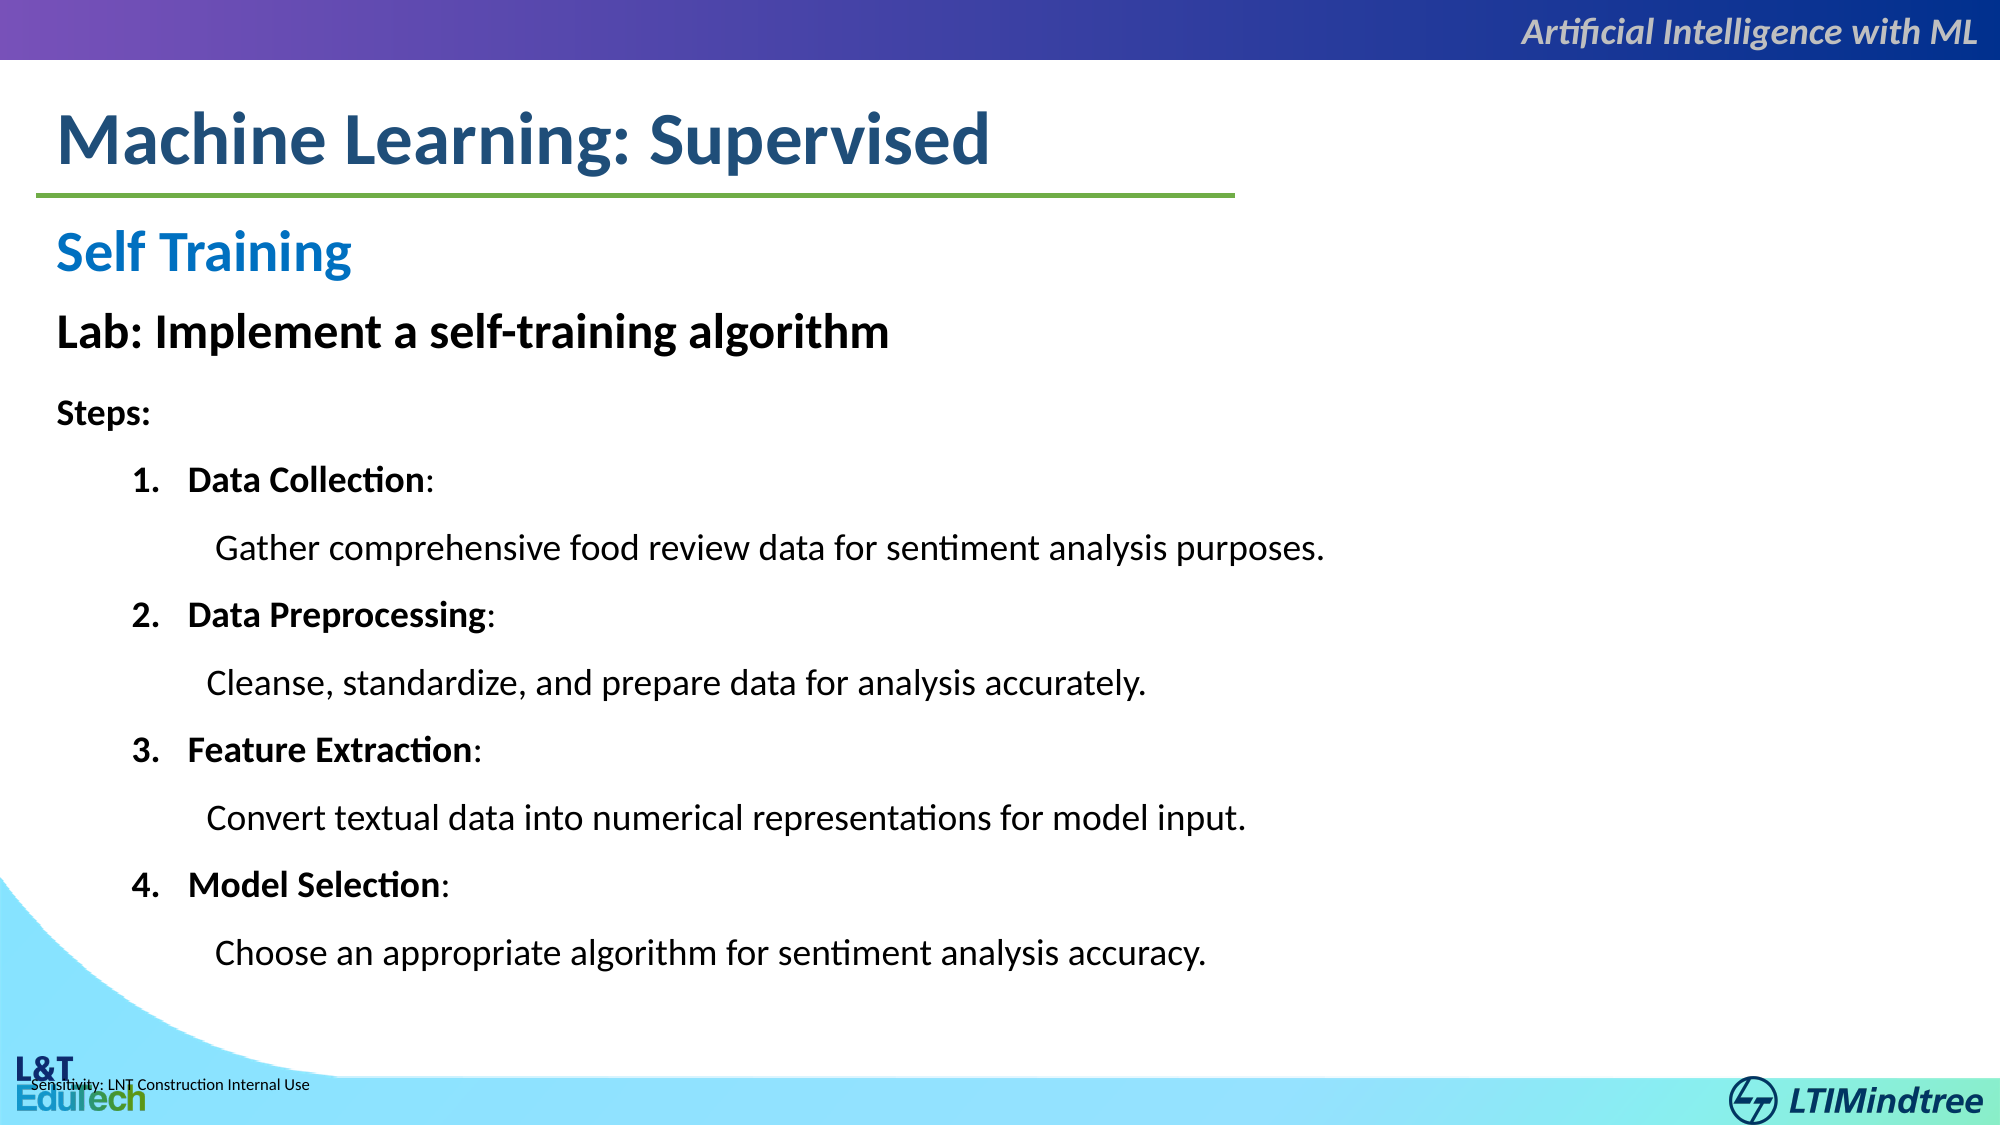

Artificial Intelligence with ML
Machine Learning: Supervised
Self Training
Lab: Implement a self-training algorithm
Steps:
Data Collection:
 Gather comprehensive food review data for sentiment analysis purposes.
Data Preprocessing:
Cleanse, standardize, and prepare data for analysis accurately.
Feature Extraction:
Convert textual data into numerical representations for model input.
Model Selection:
 Choose an appropriate algorithm for sentiment analysis accuracy.